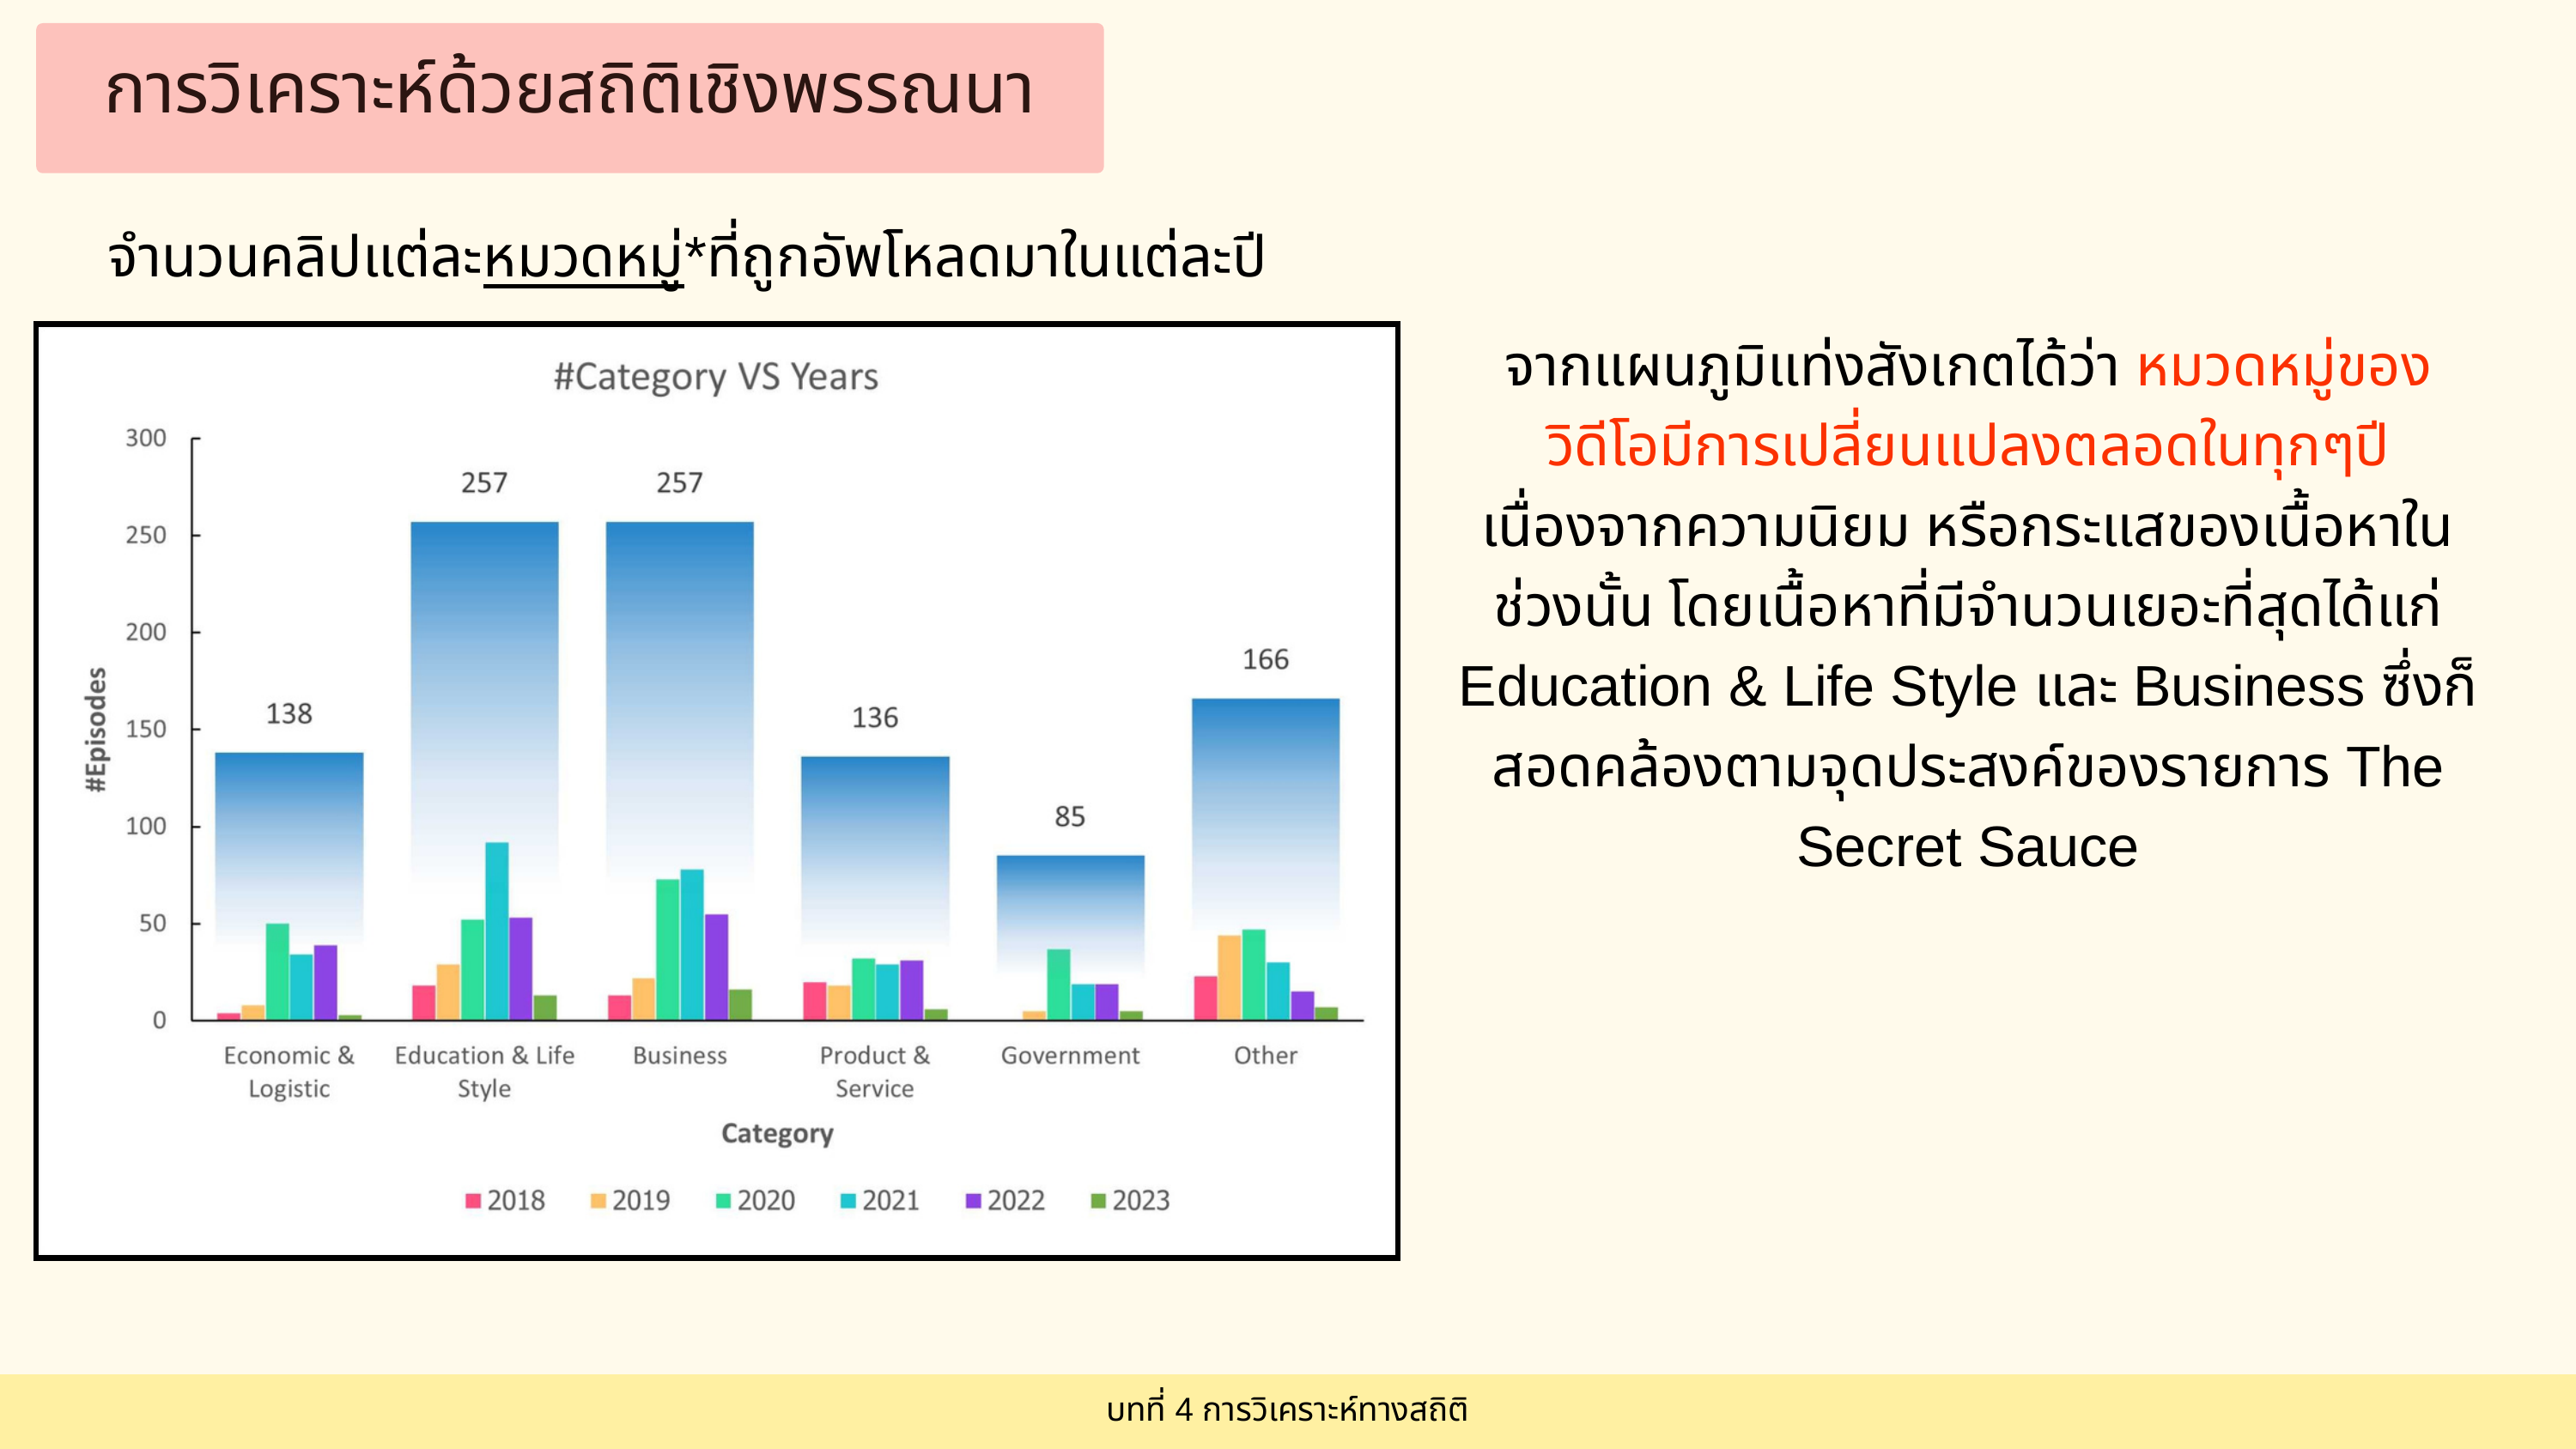

การวิเคราะห์ด้วยสถิติเชิงพรรณนา
จำนวนคลิปแต่ละหมวดหมู่*ที่ถูกอัพโหลดมาในแต่ละปี
จากแผนภูมิแท่งสังเกตได้ว่า หมวดหมู่ของวิดีโอมีการเปลี่ยนแปลงตลอดในทุกๆปี เนื่องจากความนิยม หรือกระแสของเนื้อหาในช่วงนั้น โดยเนื้อหาที่มีจำนวนเยอะที่สุดได้แก่ Education & Life Style และ Business ซึ่งก็สอดคล้องตามจุดประสงค์ของรายการ The Secret Sauce

บทที่ 4 การวิเคราะห์ทางสถิติ